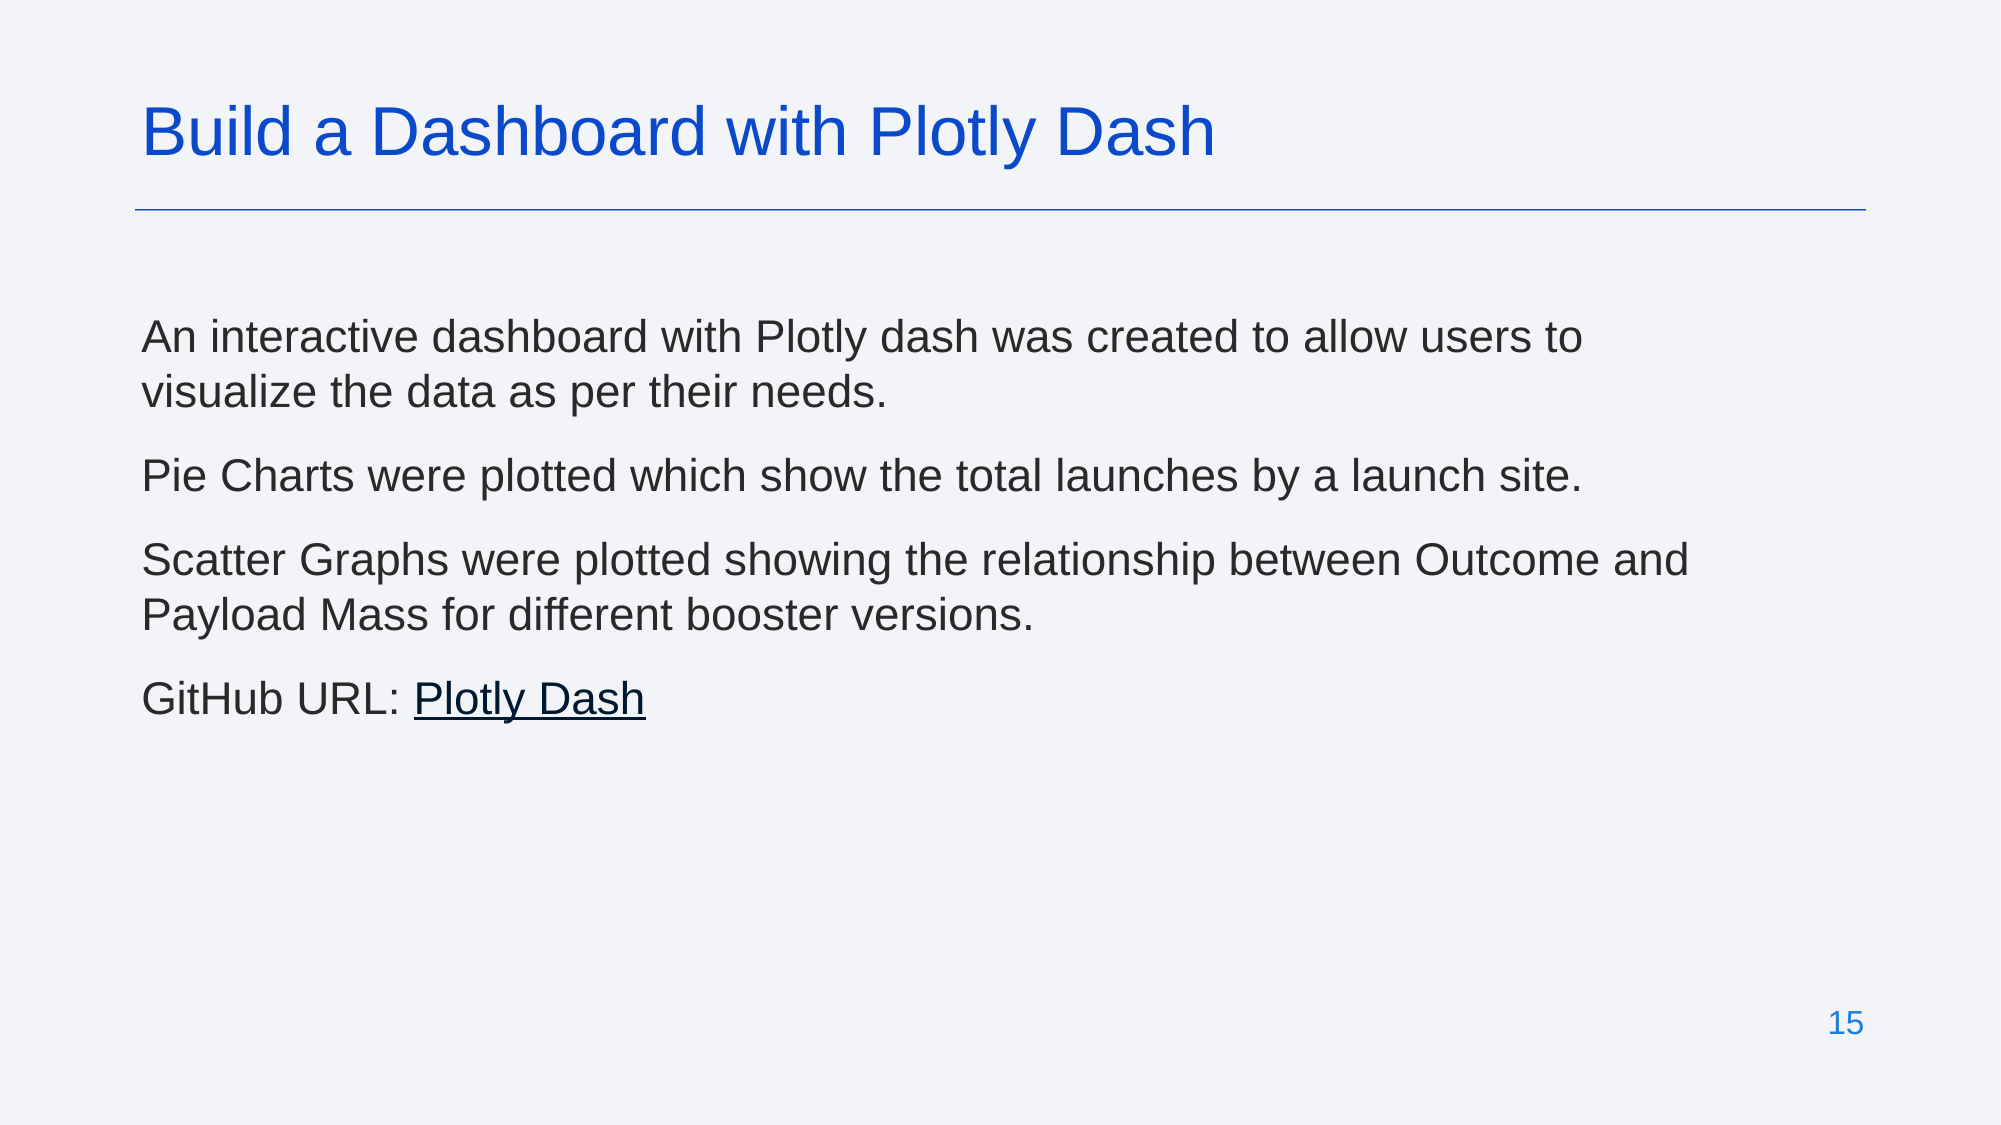

Build a Dashboard with Plotly Dash
An interactive dashboard with Plotly dash was created to allow users to visualize the data as per their needs.
Pie Charts were plotted which show the total launches by a launch site.
Scatter Graphs were plotted showing the relationship between Outcome and Payload Mass for different booster versions.
GitHub URL: Plotly Dash

15